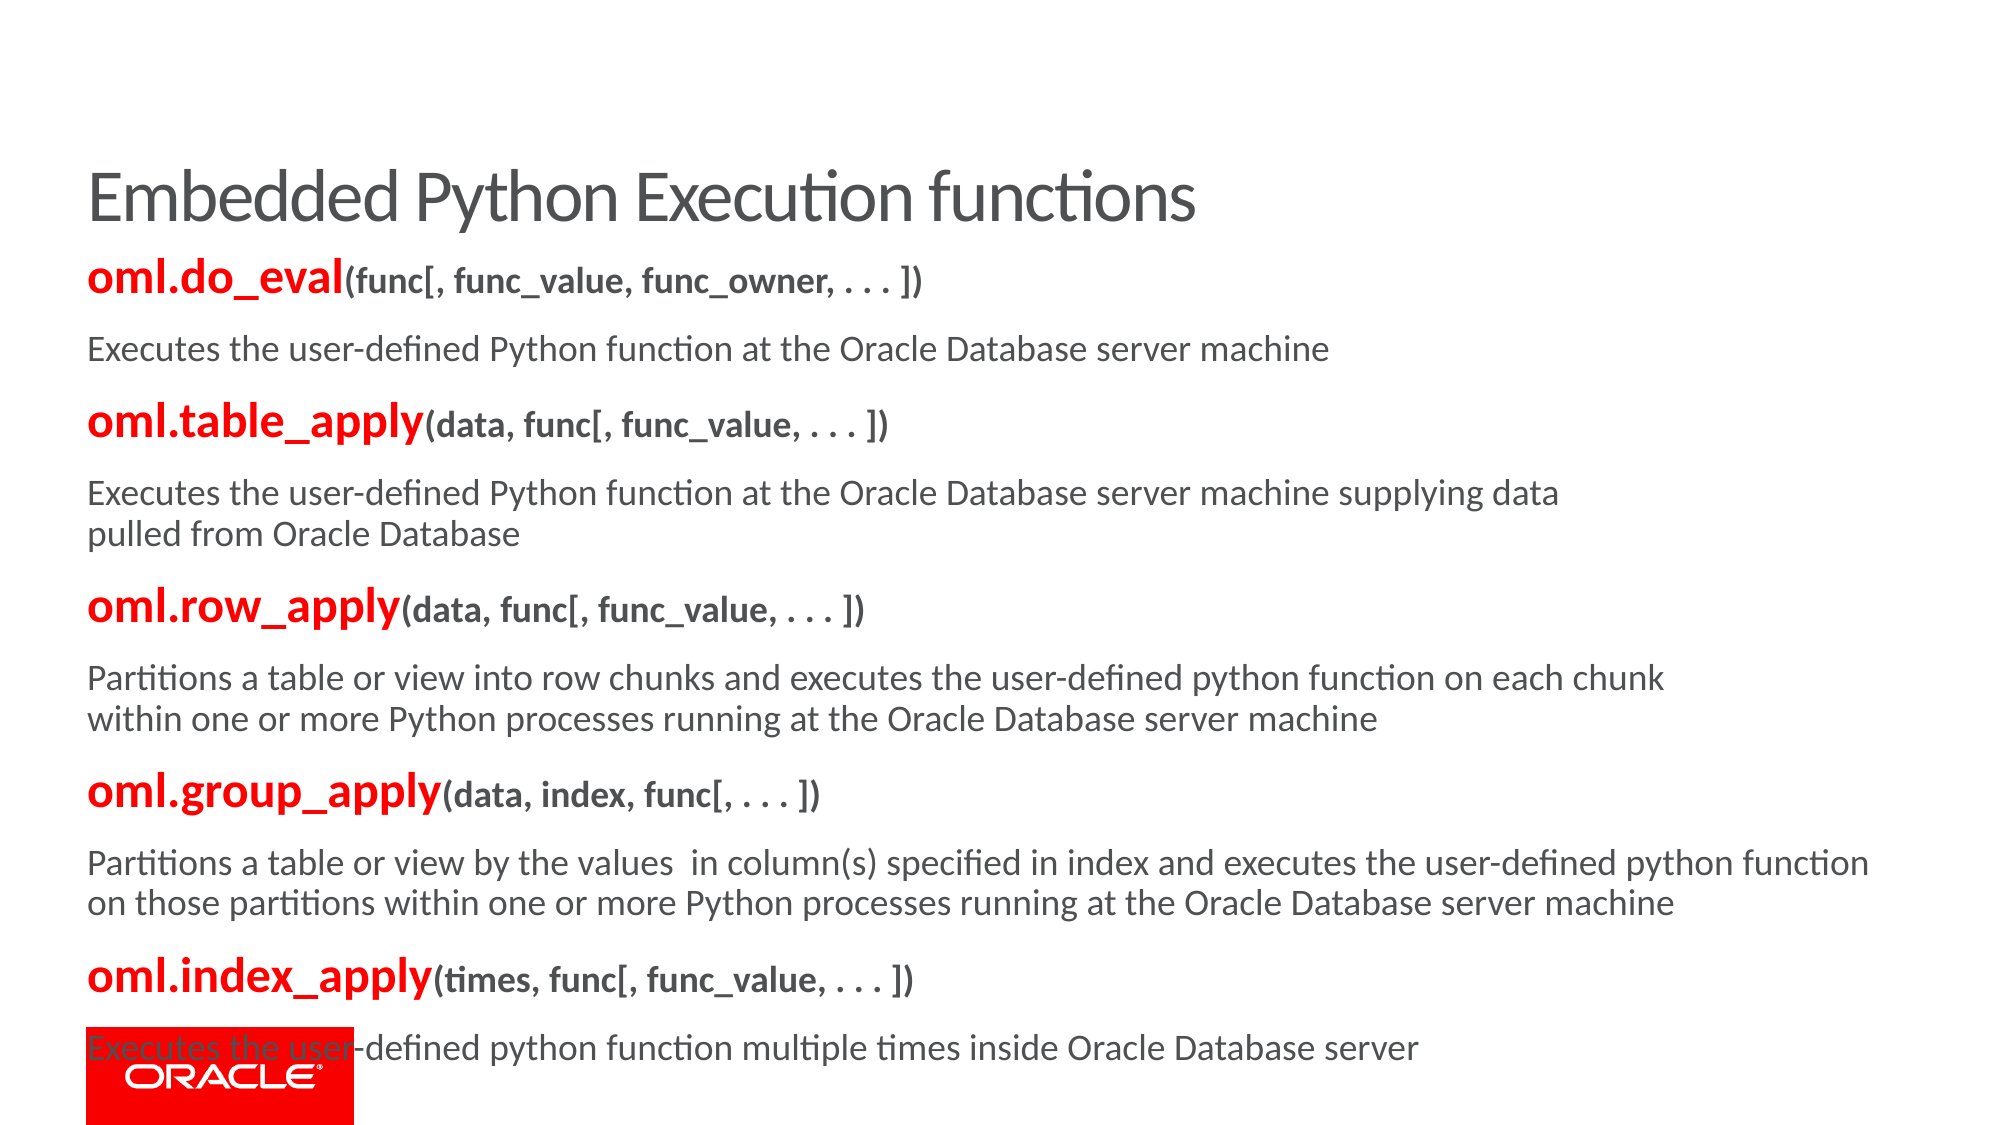

# Embedded Python Execution functions
oml.do_eval(func[, func_value, func_owner, . . . ])
Executes the user-defined Python function at the Oracle Database server machine
oml.table_apply(data, func[, func_value, . . . ])
Executes the user-defined Python function at the Oracle Database server machine supplying data
pulled from Oracle Database
oml.row_apply(data, func[, func_value, . . . ])
Partitions a table or view into row chunks and executes the user-defined python function on each chunk
within one or more Python processes running at the Oracle Database server machine
oml.group_apply(data, index, func[, . . . ])
Partitions a table or view by the values  in column(s) specified in index and executes the user-defined python function on those partitions within one or more Python processes running at the Oracle Database server machine
oml.index_apply(times, func[, func_value, . . . ])
Executes the user-defined python function multiple times inside Oracle Database server